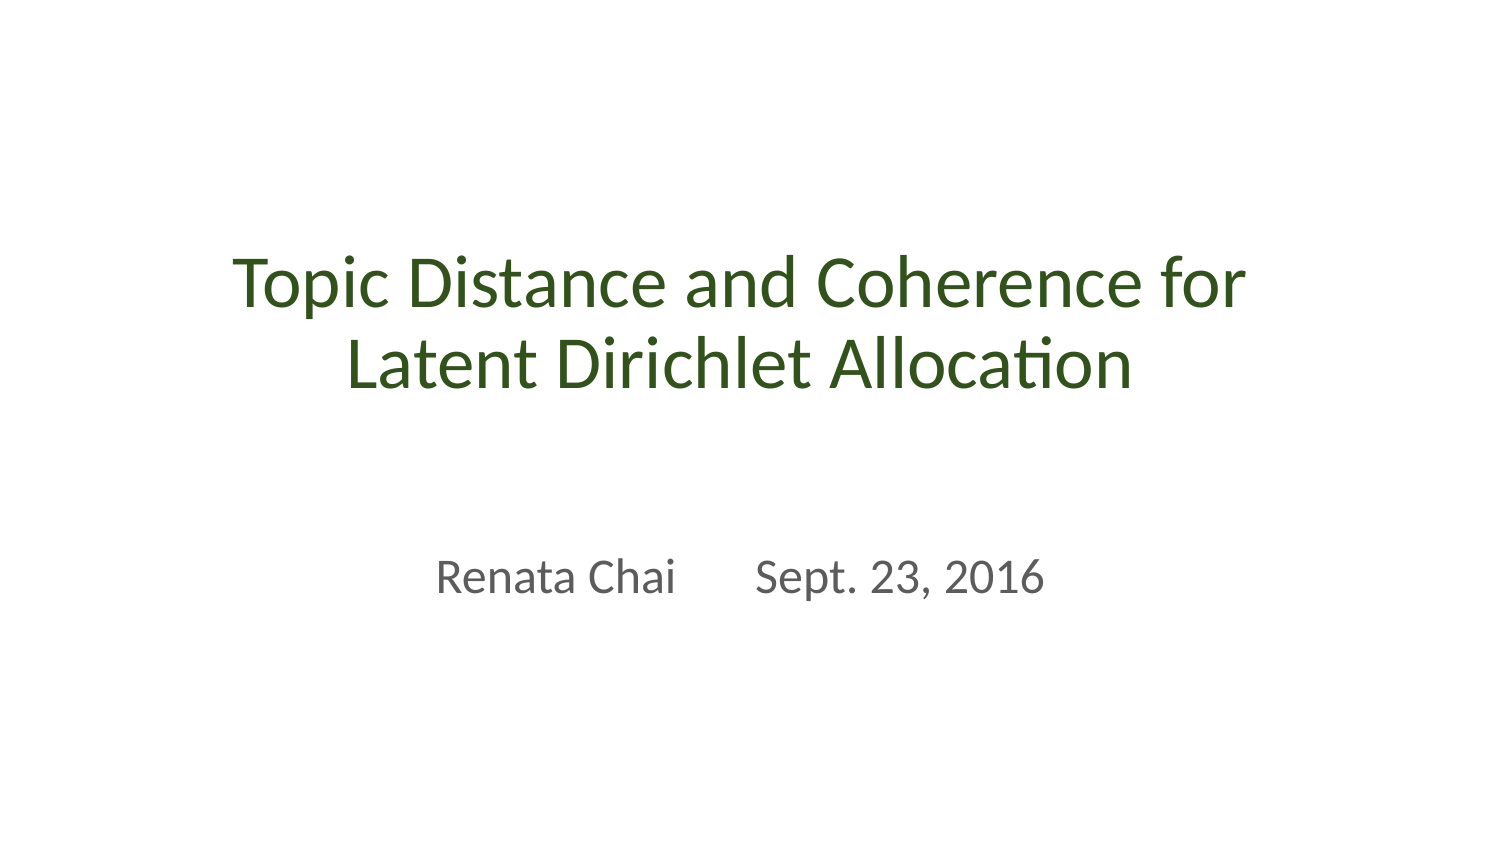

# Topic Distance and Coherence for Latent Dirichlet Allocation
Renata Chai       Sept. 23, 2016